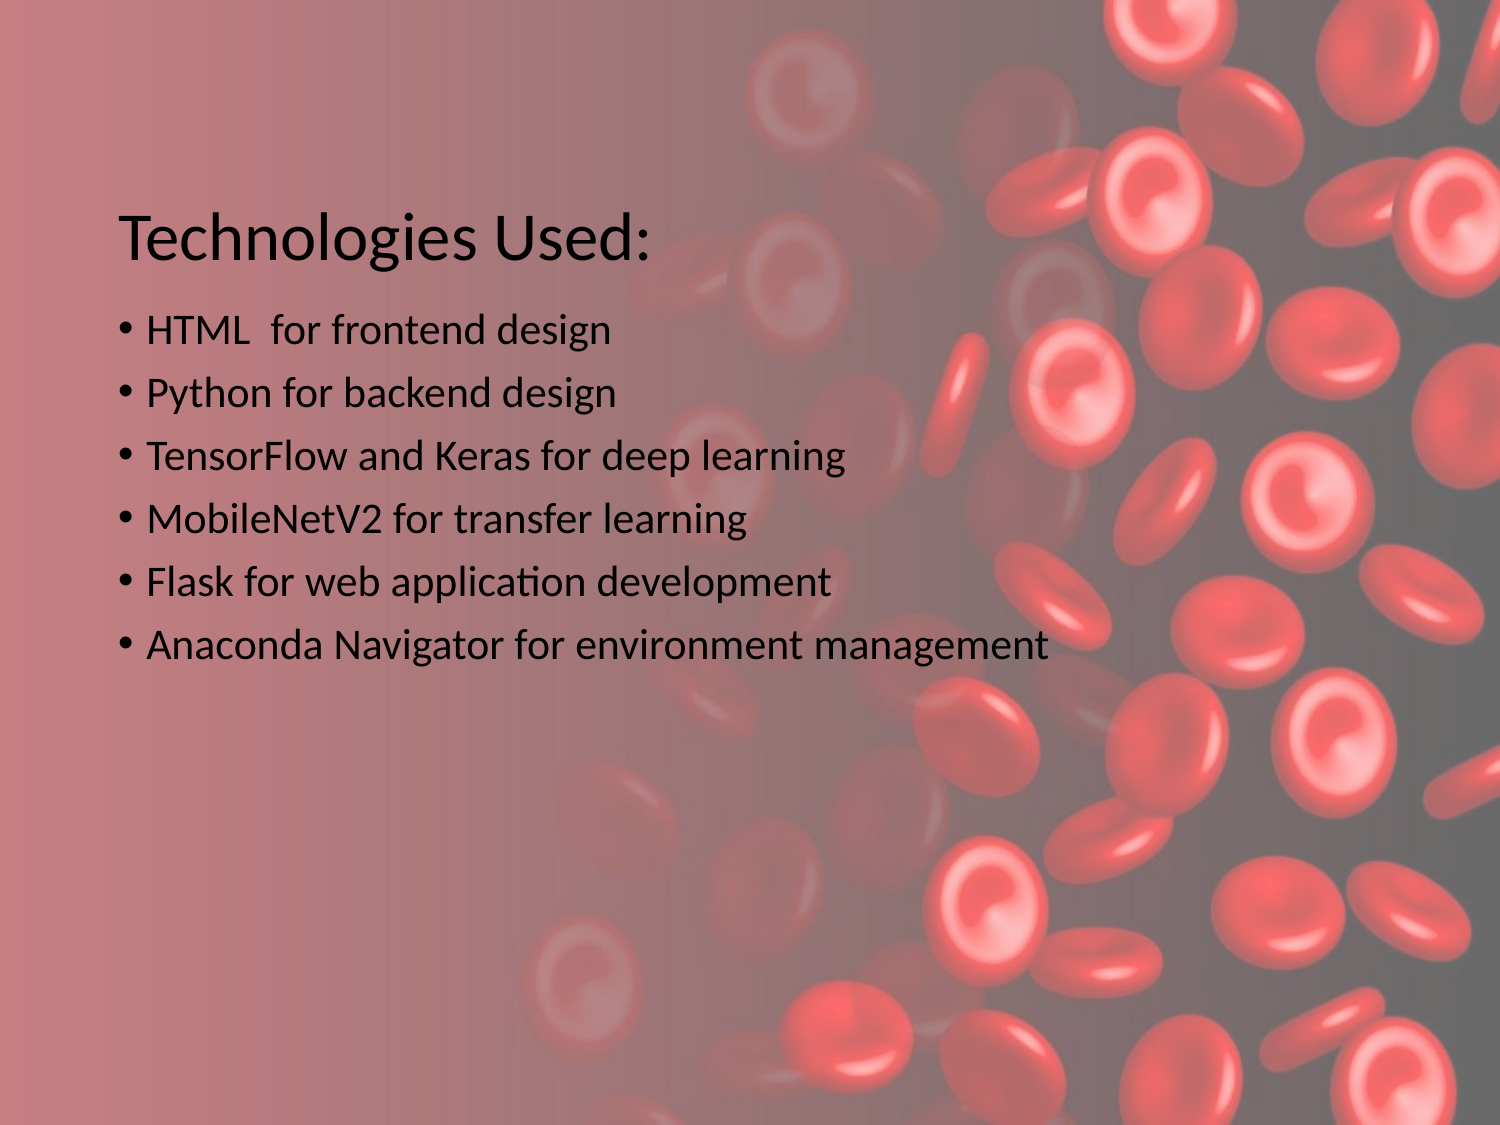

# Technologies Used:
HTML  for frontend design
Python for backend design
TensorFlow and Keras for deep learning
MobileNetV2 for transfer learning
Flask for web application development
Anaconda Navigator for environment management